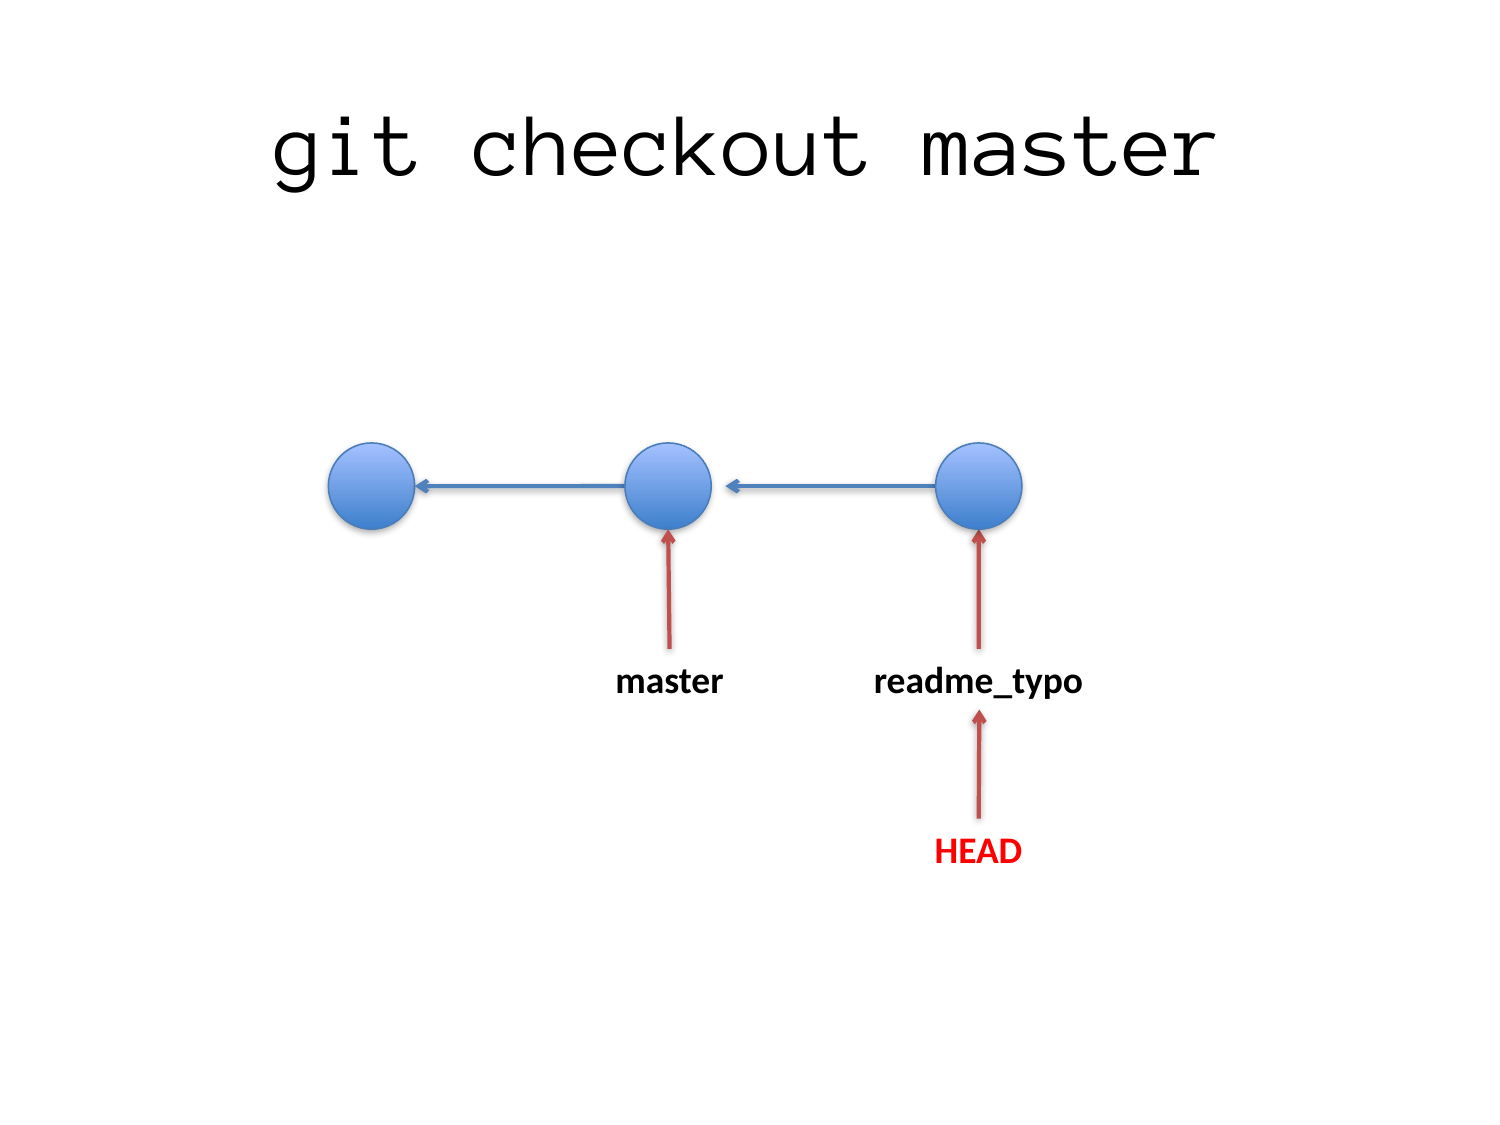

# git checkout master

master
readme_typo
HEAD